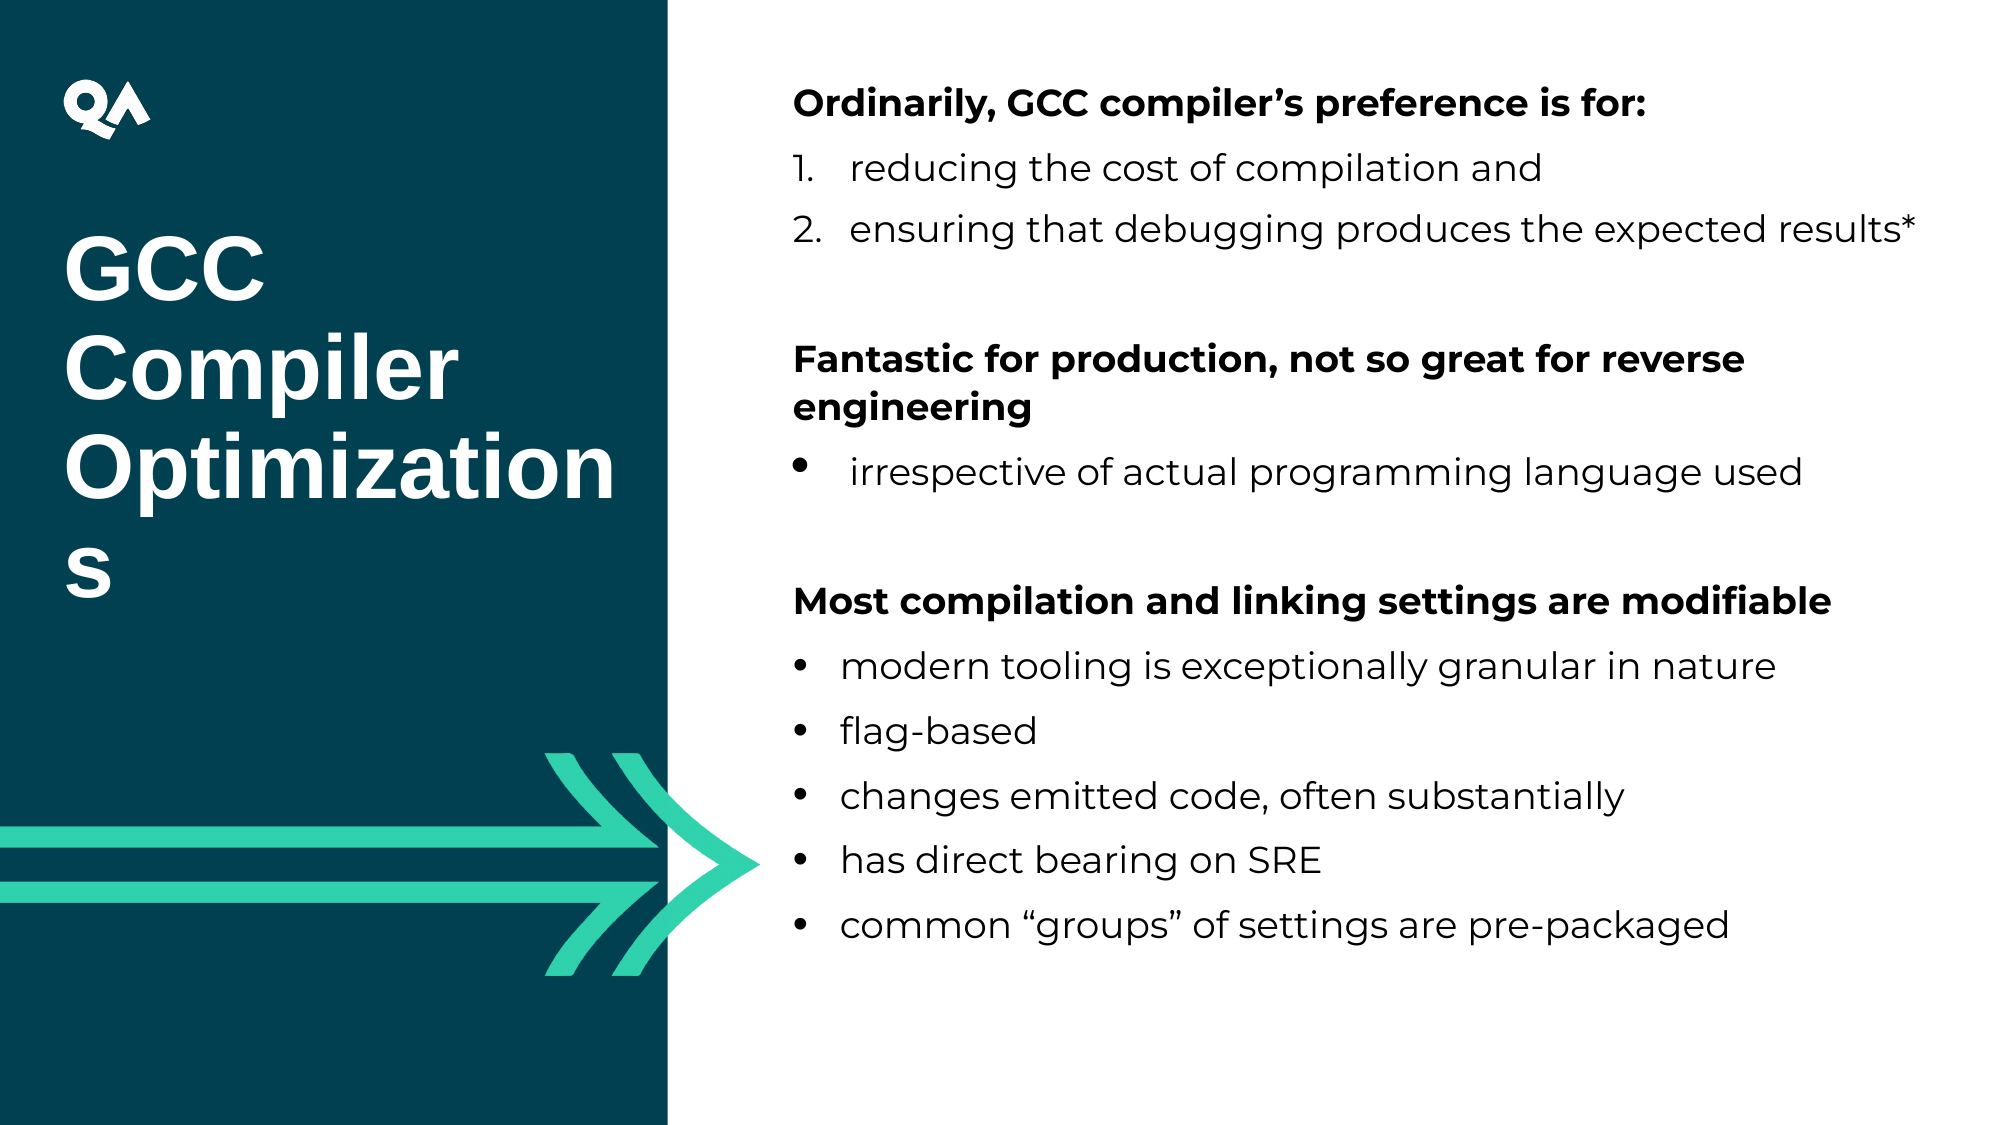

Ordinarily, GCC compiler’s preference is for:
reducing the cost of compilation and
ensuring that debugging produces the expected results*

Fantastic for production, not so great for reverse engineering
irrespective of actual programming language used

Most compilation and linking settings are modifiable
modern tooling is exceptionally granular in nature
flag-based
changes emitted code, often substantially
has direct bearing on SRE
common “groups” of settings are pre-packaged

GCC Compiler Optimizations